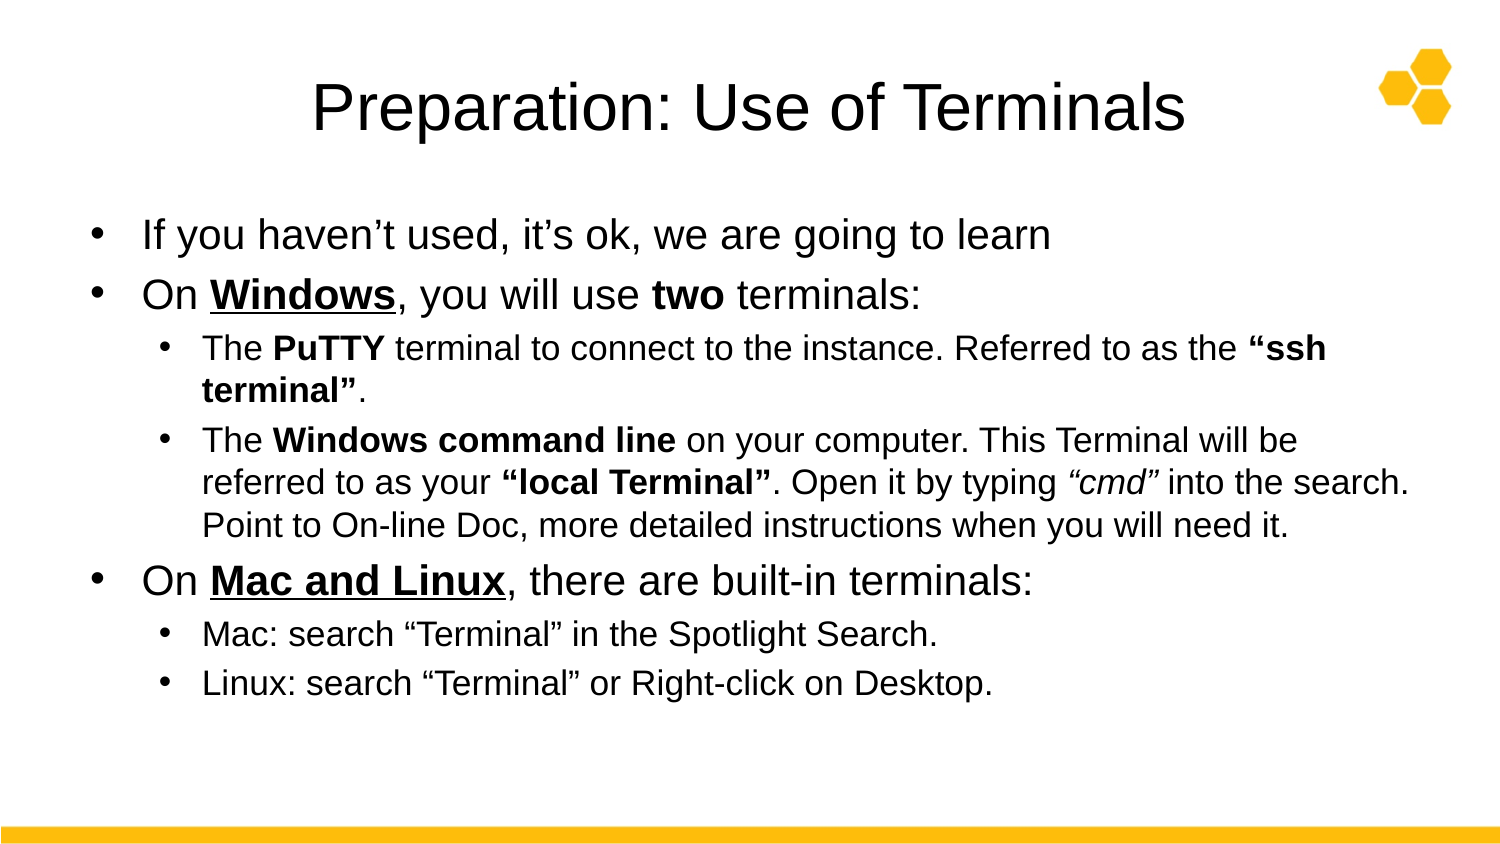

# Preparation: Use of Terminals
If you haven’t used, it’s ok, we are going to learn
On Windows, you will use two terminals:
The PuTTY terminal to connect to the instance. Referred to as the “ssh terminal”.
The Windows command line on your computer. This Terminal will be referred to as your “local Terminal”. Open it by typing “cmd” into the search. Point to On-line Doc, more detailed instructions when you will need it.
On Mac and Linux, there are built-in terminals:
Mac: search “Terminal” in the Spotlight Search.
Linux: search “Terminal” or Right-click on Desktop.